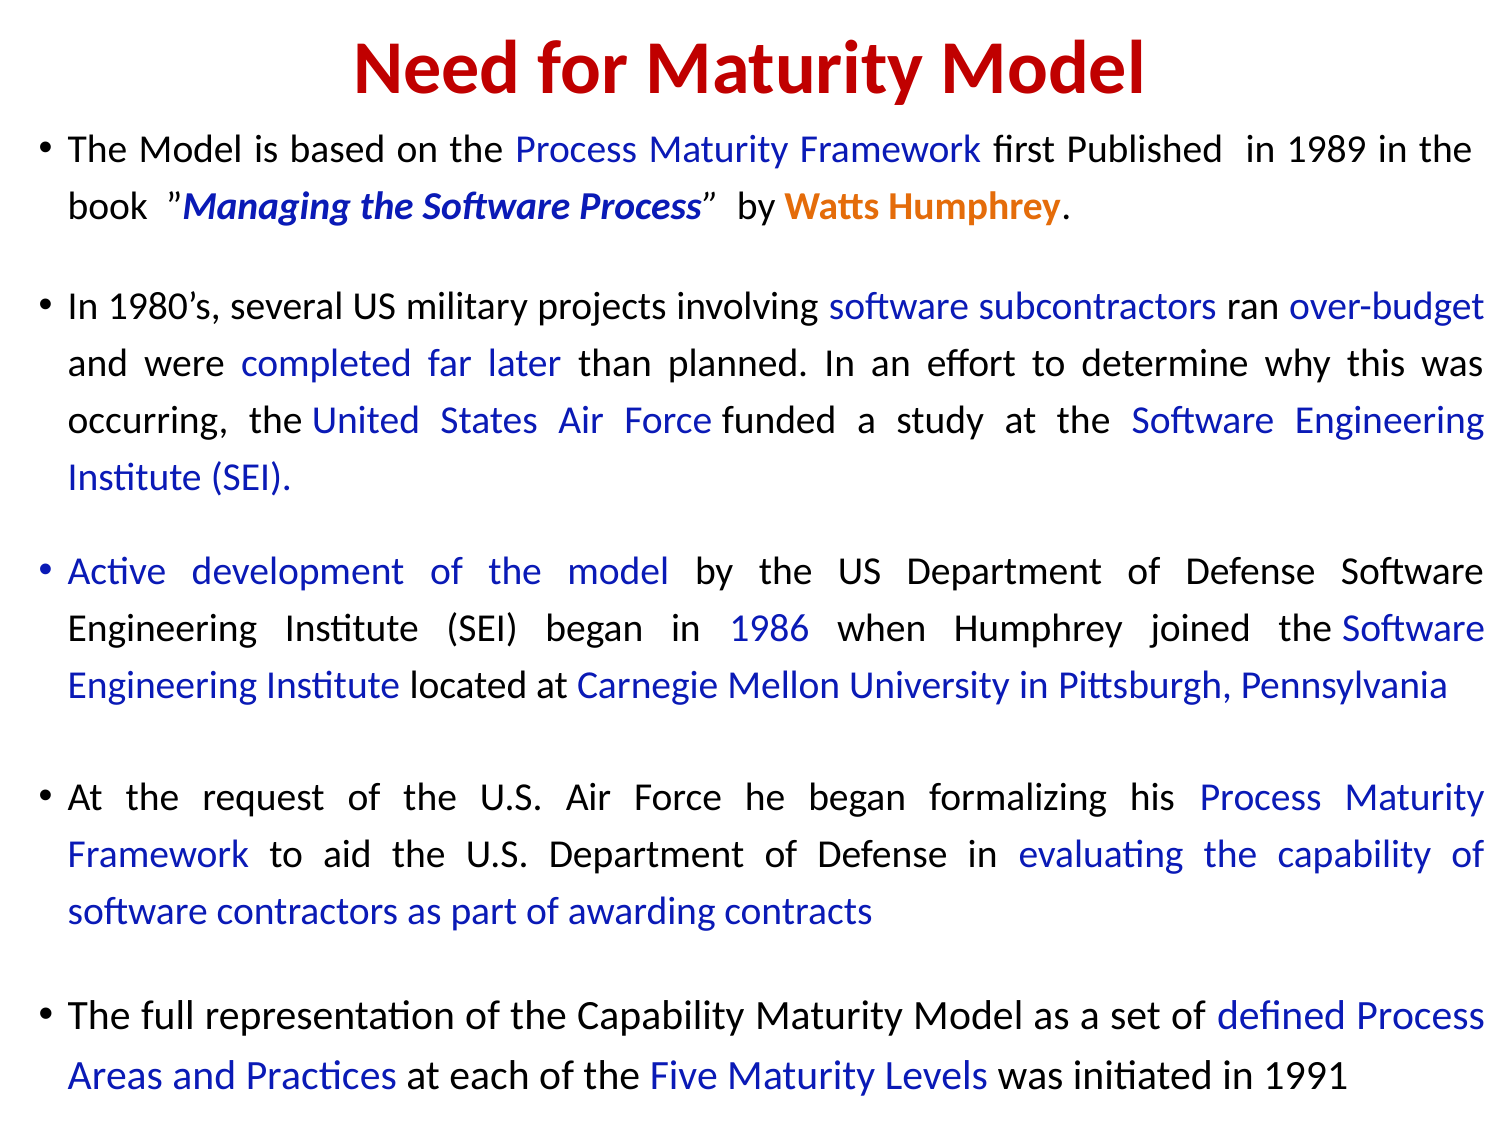

# Need for Maturity Model
The Model is based on the Process Maturity Framework first Published  in 1989 in the  book  ”Managing the Software Process”  by Watts Humphrey.

In 1980’s, several US military projects involving software subcontractors ran over-budget and were completed far later than planned. In an effort to determine why this was occurring, the United States Air Force funded a study at the Software Engineering Institute (SEI).

Active development of the model by the US Department of Defense Software Engineering Institute (SEI) began in 1986 when Humphrey joined the Software Engineering Institute located at Carnegie Mellon University in Pittsburgh, Pennsylvania

At the request of the U.S. Air Force he began formalizing his Process Maturity Framework to aid the U.S. Department of Defense in evaluating the capability of software contractors as part of awarding contracts

The full representation of the Capability Maturity Model as a set of defined Process Areas and Practices at each of the Five Maturity Levels was initiated in 1991